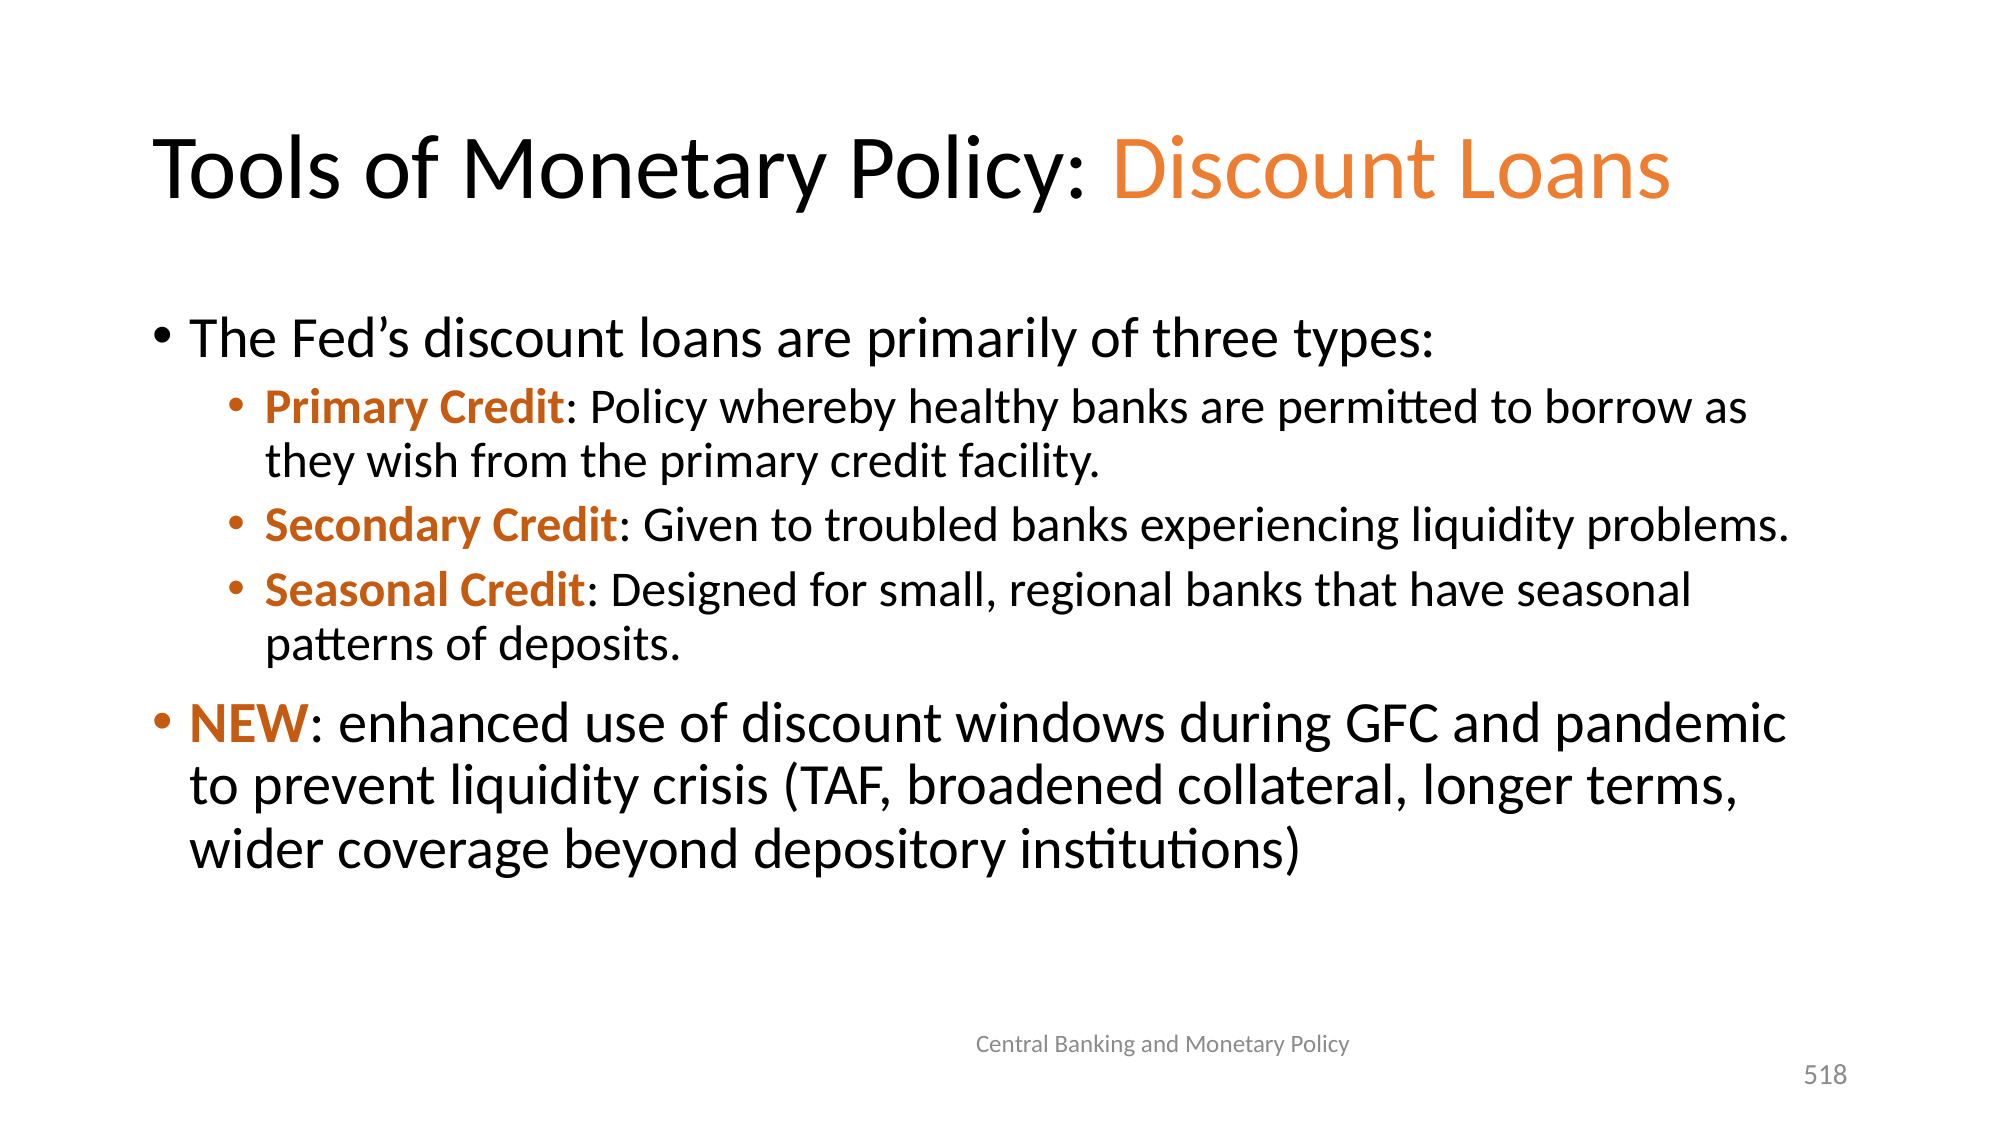

# Tools of Monetary Policy: Discount Loans
The Fed’s discount loans are primarily of three types:
Primary Credit: Policy whereby healthy banks are permitted to borrow as they wish from the primary credit facility.
Secondary Credit: Given to troubled banks experiencing liquidity problems.
Seasonal Credit: Designed for small, regional banks that have seasonal patterns of deposits.
NEW: enhanced use of discount windows during GFC and pandemic to prevent liquidity crisis (TAF, broadened collateral, longer terms, wider coverage beyond depository institutions)

Central Banking and Monetary Policy
518